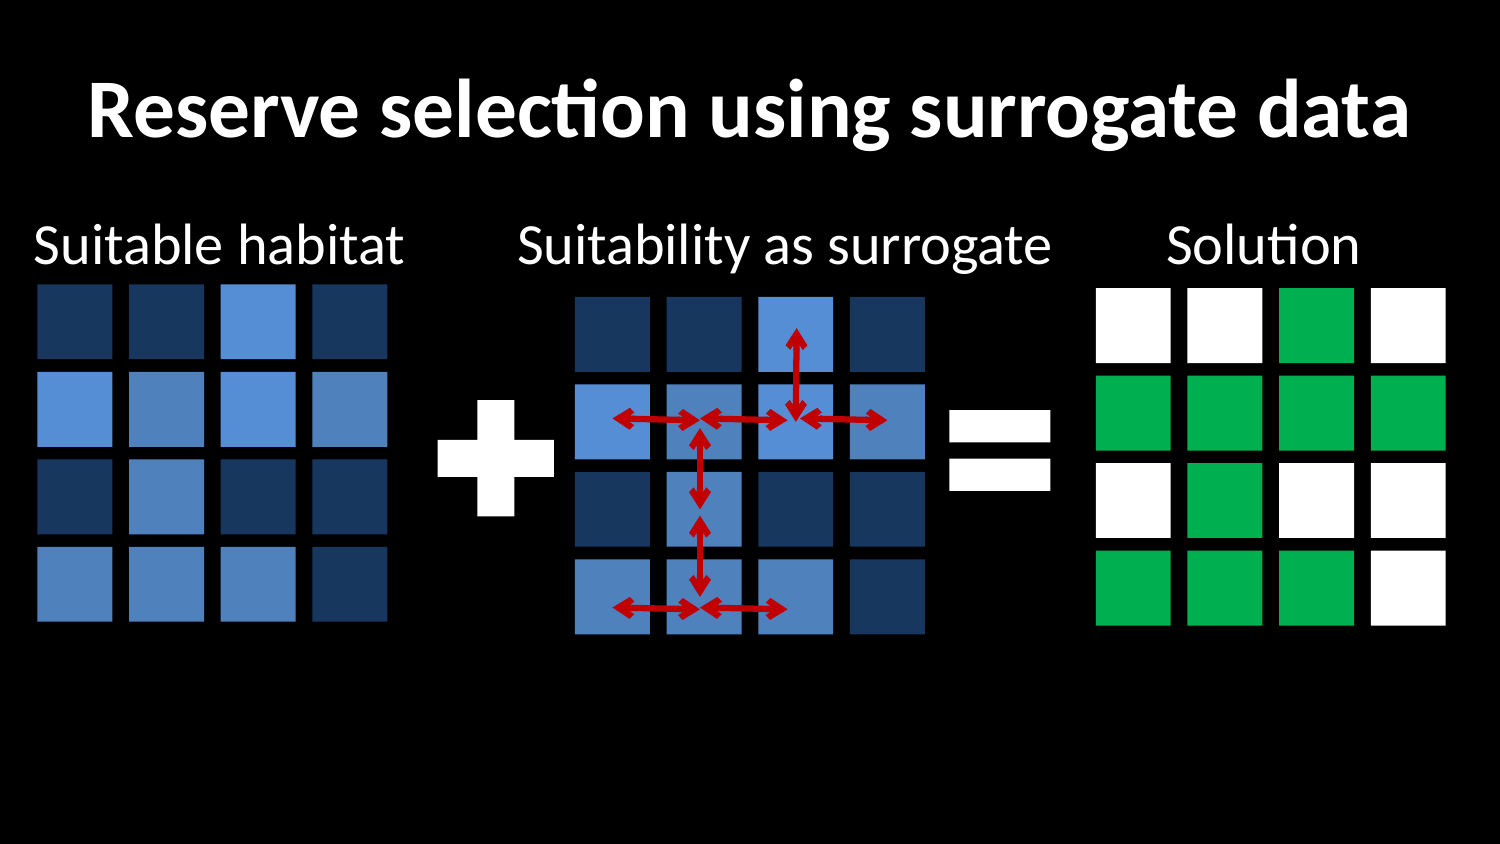

# Reserve selection using surrogate data

Suitable habitat
Suitability as surrogate
Solution